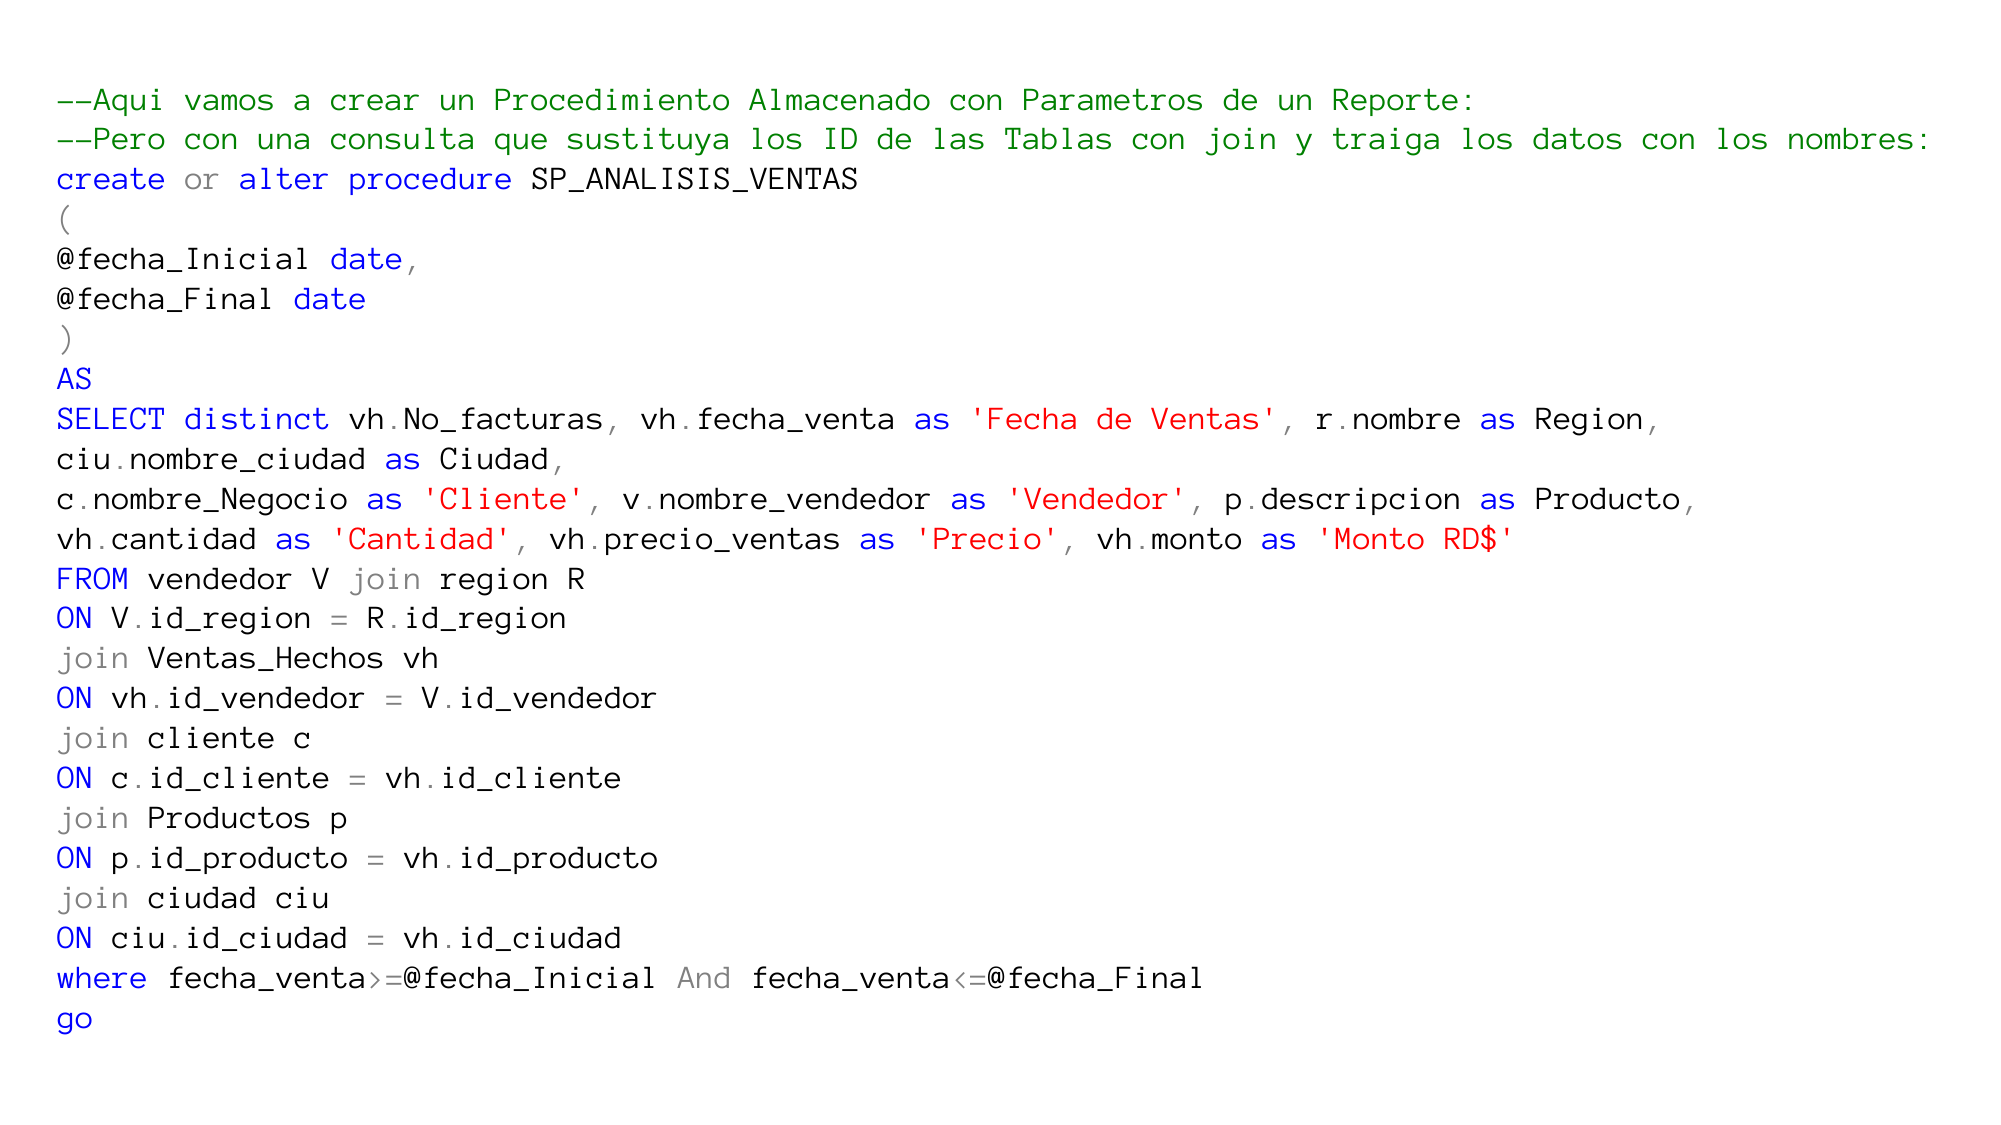

--Aqui vamos a crear un Procedimiento Almacenado con Parametros de un Reporte:
--Pero con una consulta que sustituya los ID de las Tablas con join y traiga los datos con los nombres:
create or alter procedure SP_ANALISIS_VENTAS
(
@fecha_Inicial date,
@fecha_Final date
)
AS
SELECT distinct vh.No_facturas, vh.fecha_venta as 'Fecha de Ventas', r.nombre as Region, ciu.nombre_ciudad as Ciudad,
c.nombre_Negocio as 'Cliente', v.nombre_vendedor as 'Vendedor', p.descripcion as Producto,
vh.cantidad as 'Cantidad', vh.precio_ventas as 'Precio', vh.monto as 'Monto RD$'
FROM vendedor V join region R
ON V.id_region = R.id_region
join Ventas_Hechos vh
ON vh.id_vendedor = V.id_vendedor
join cliente c
ON c.id_cliente = vh.id_cliente
join Productos p
ON p.id_producto = vh.id_producto
join ciudad ciu
ON ciu.id_ciudad = vh.id_ciudad
where fecha_venta>=@fecha_Inicial And fecha_venta<=@fecha_Final
go